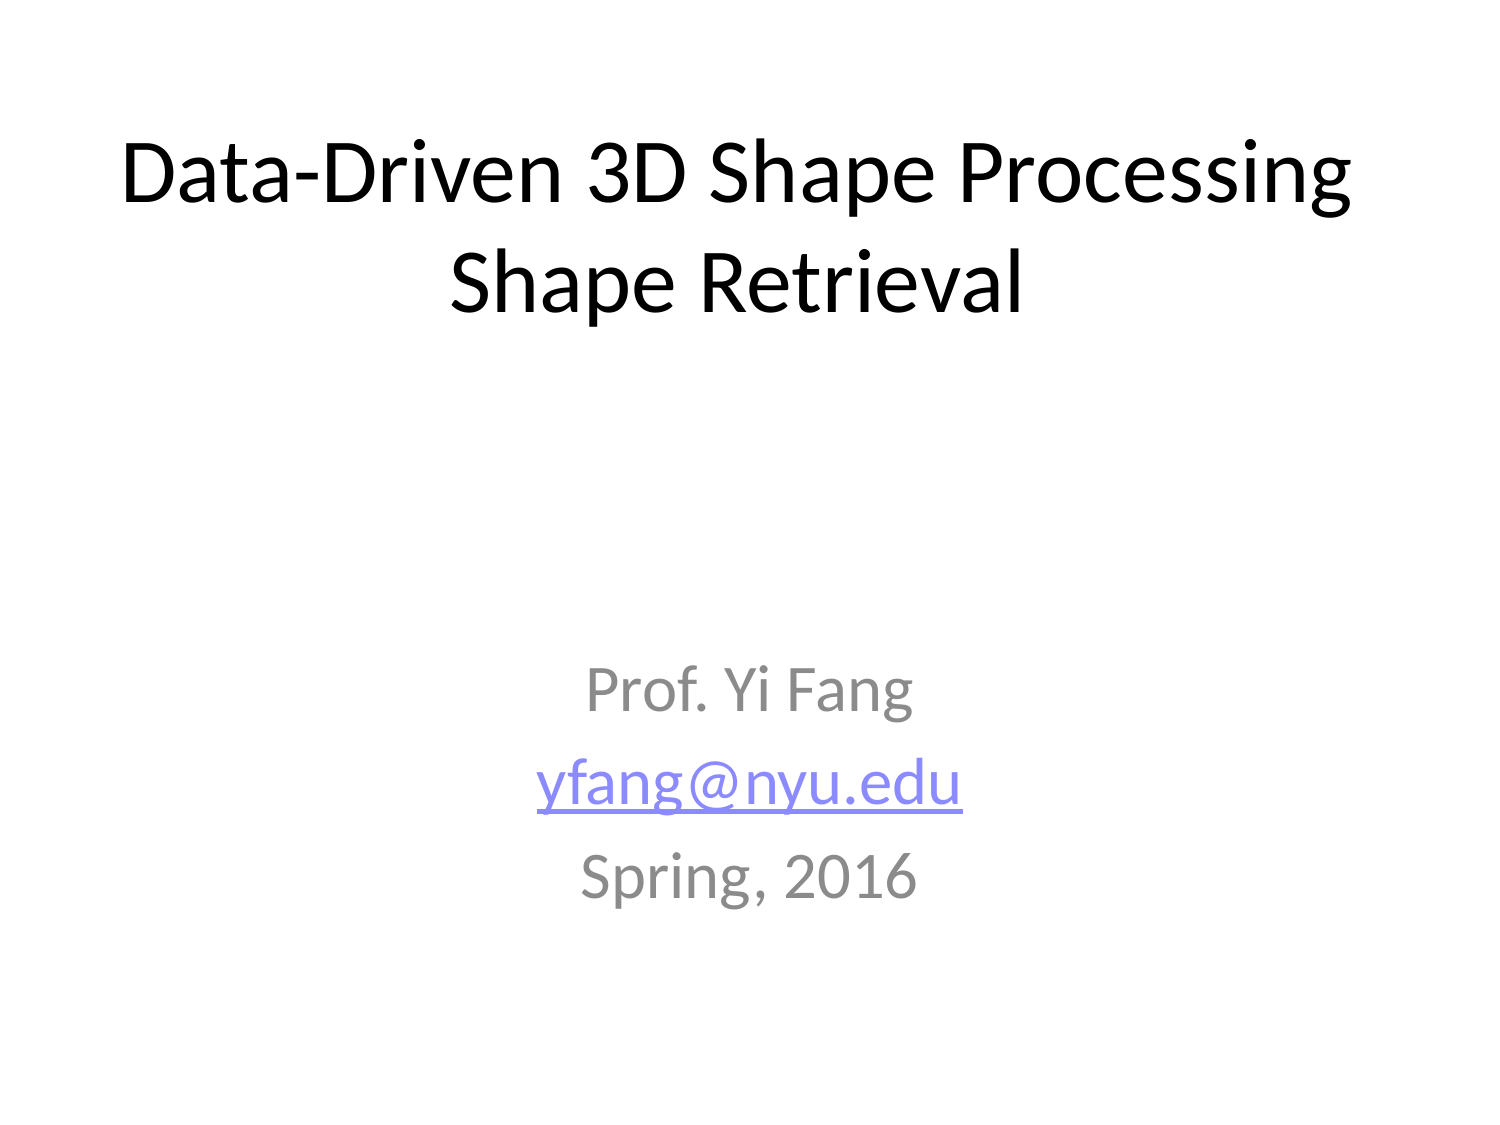

# Data-Driven 3D Shape Processing Shape Retrieval
Prof. Yi Fang
yfang@nyu.edu
Spring, 2016